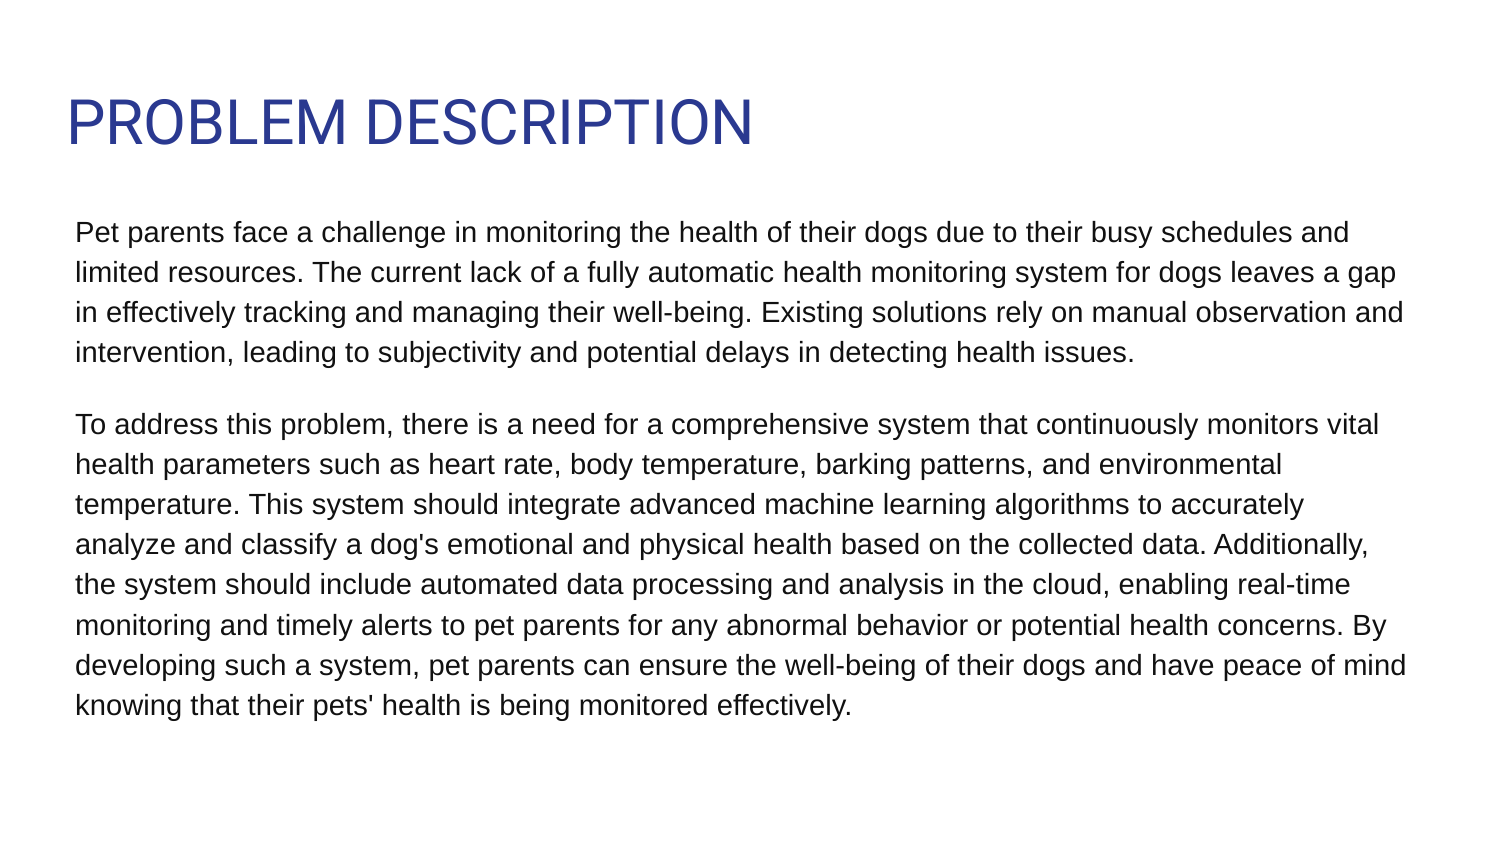

# PROBLEM DESCRIPTION

Pet parents face a challenge in monitoring the health of their dogs due to their busy schedules and limited resources. The current lack of a fully automatic health monitoring system for dogs leaves a gap in effectively tracking and managing their well-being. Existing solutions rely on manual observation and intervention, leading to subjectivity and potential delays in detecting health issues.
To address this problem, there is a need for a comprehensive system that continuously monitors vital health parameters such as heart rate, body temperature, barking patterns, and environmental temperature. This system should integrate advanced machine learning algorithms to accurately analyze and classify a dog's emotional and physical health based on the collected data. Additionally, the system should include automated data processing and analysis in the cloud, enabling real-time monitoring and timely alerts to pet parents for any abnormal behavior or potential health concerns. By developing such a system, pet parents can ensure the well-being of their dogs and have peace of mind knowing that their pets' health is being monitored effectively.